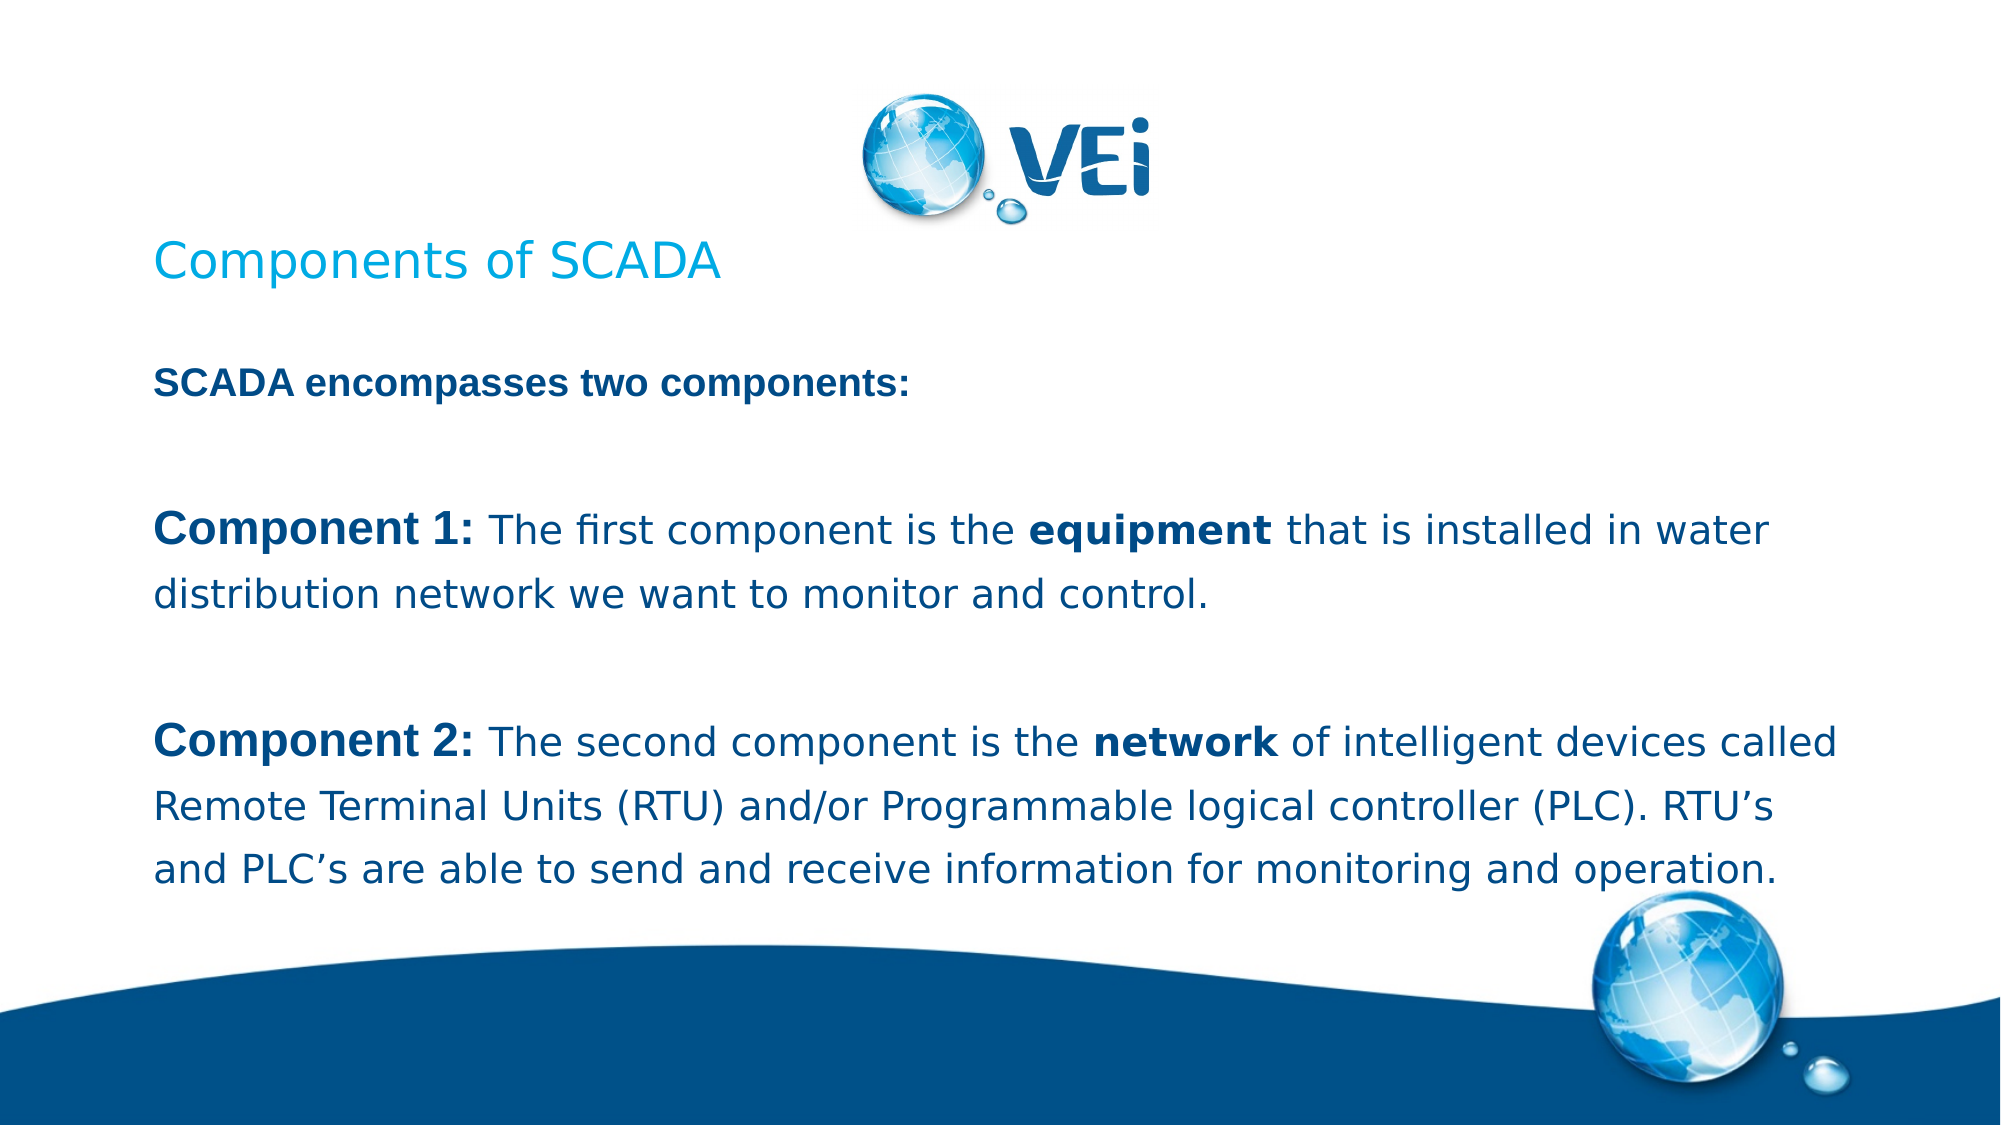

# Components of SCADA
SCADA encompasses two components:

Component 1: The first component is the equipment that is installed in water distribution network we want to monitor and control.

Component 2: The second component is the network of intelligent devices called Remote Terminal Units (RTU) and/or Programmable logical controller (PLC). RTU’s and PLC’s are able to send and receive information for monitoring and operation.